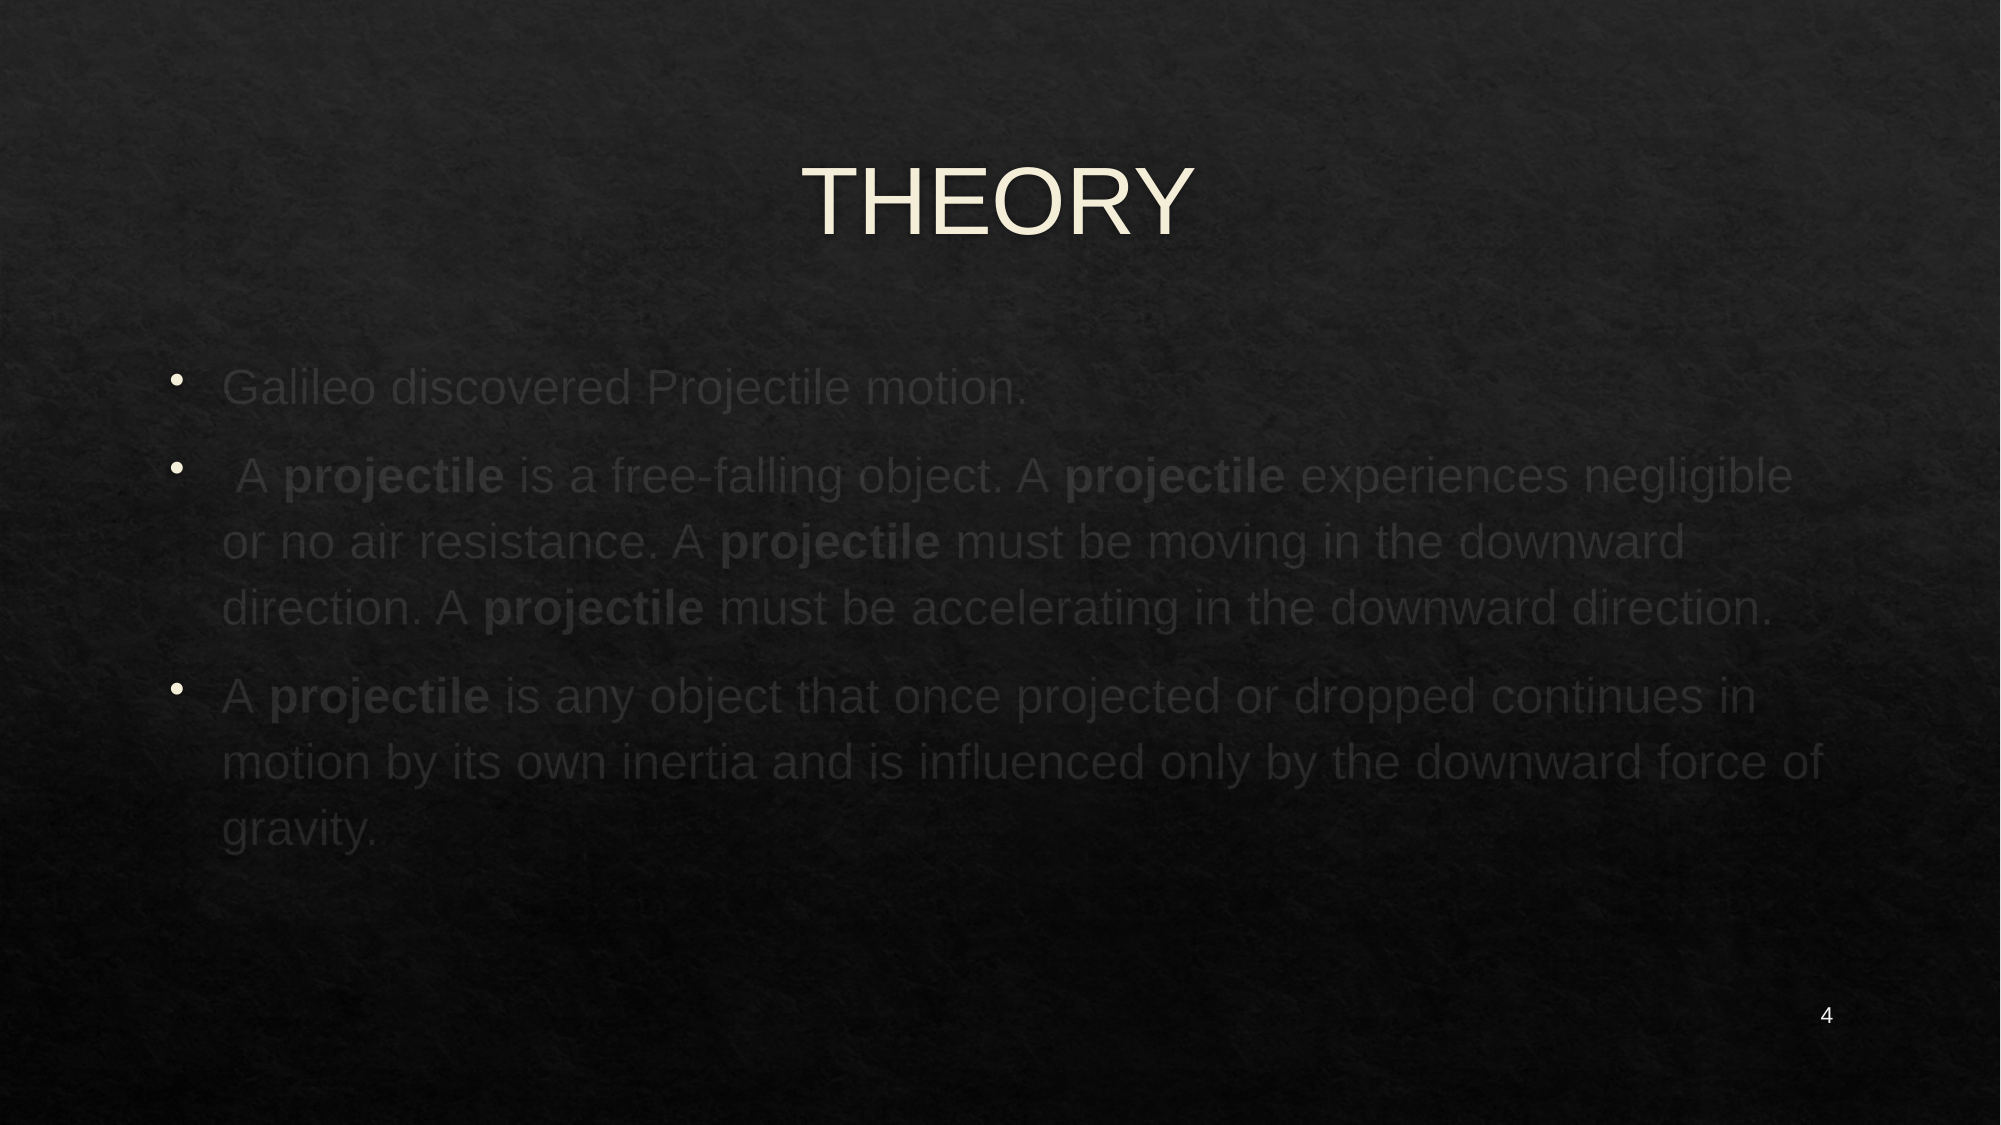

# THEORY
Galileo discovered Projectile motion.
 A projectile is a free-falling object. A projectile experiences negligible or no air resistance. A projectile must be moving in the downward direction. A projectile must be accelerating in the downward direction.
A projectile is any object that once projected or dropped continues in motion by its own inertia and is influenced only by the downward force of gravity.

4